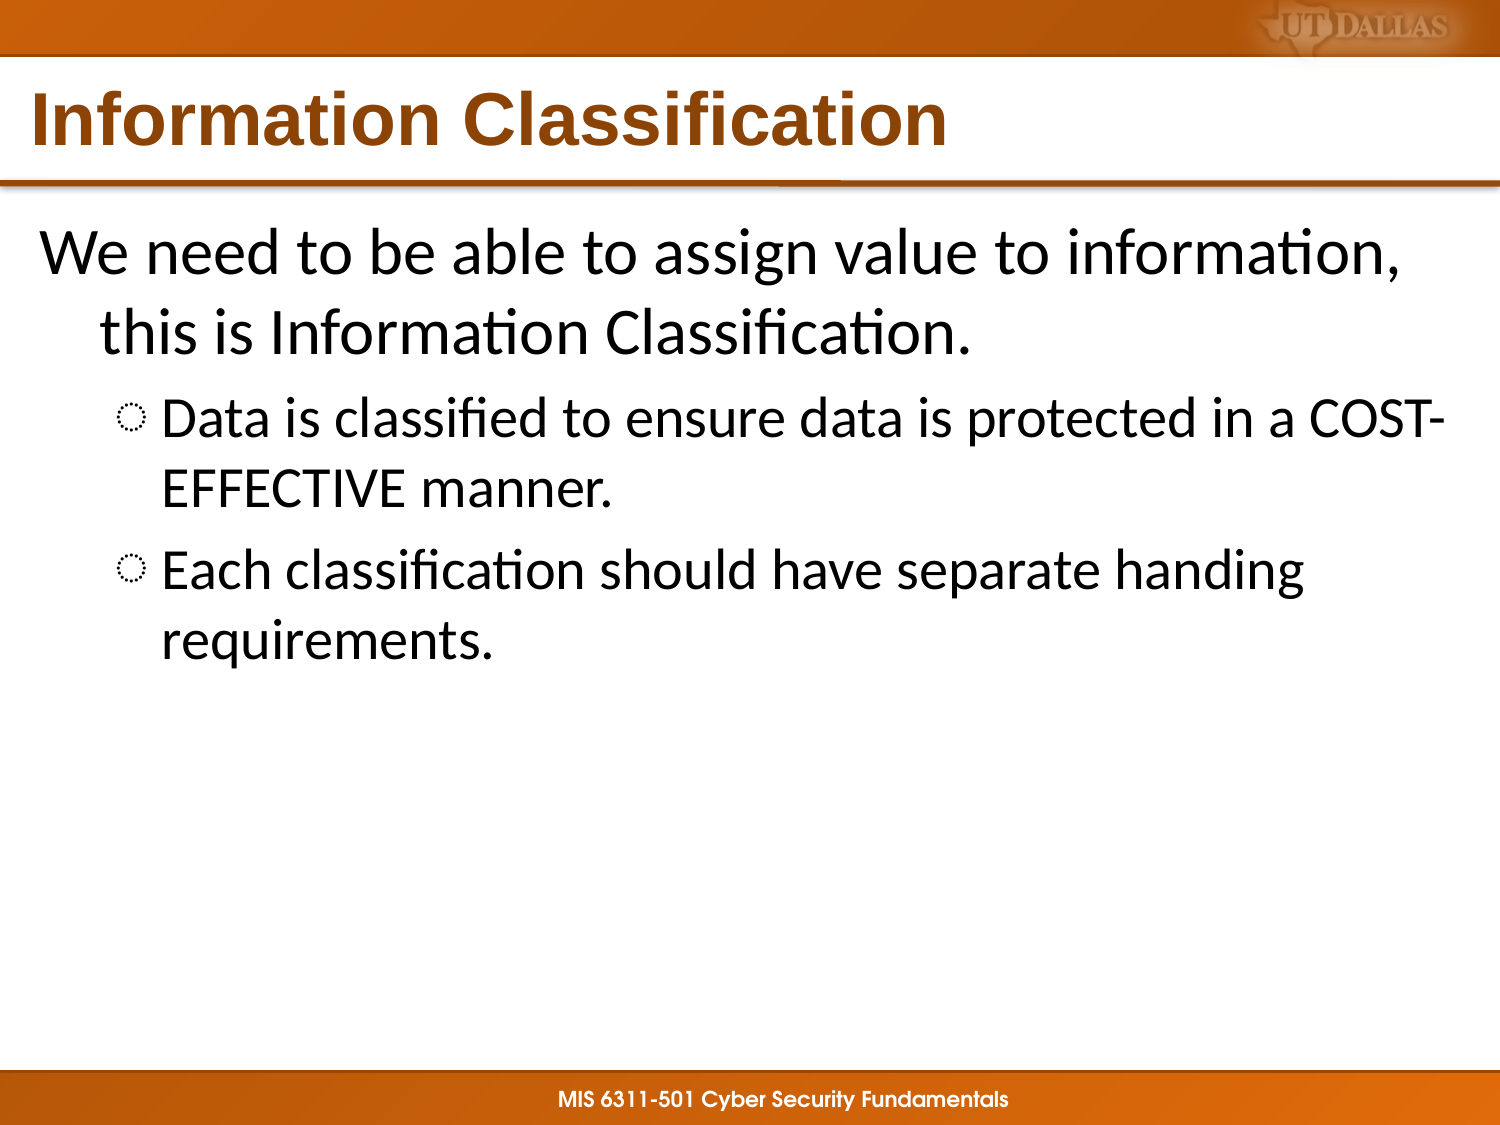

# Information Classification
We need to be able to assign value to information, this is Information Classification.
Data is classified to ensure data is protected in a COST-EFFECTIVE manner.
Each classification should have separate handing requirements.